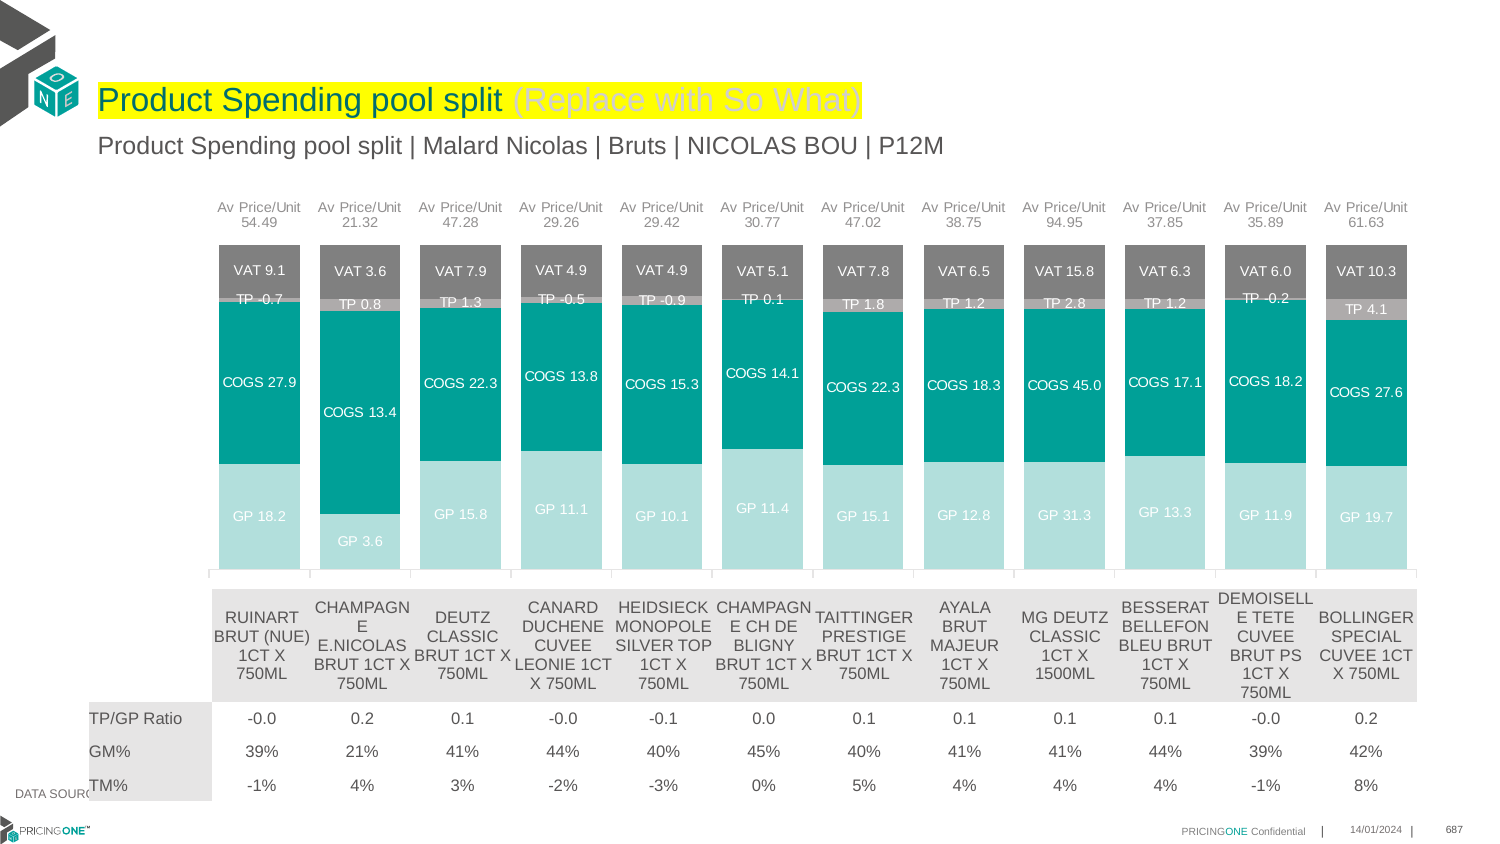

# Product Spending pool split (Replace with So What)
Product Spending pool split | Malard Nicolas | Bruts | NICOLAS BOU | P12M

### Chart

| Category | GP | COGS | TP | VAT |
|---|---|---|---|---|
| Av Price/Unit 54.49 | 18.16713388704319 | 27.916786378737548 | -0.6755368217054212 | 9.081672203765223 |
| Av Price/Unit 21.32 | 3.6208909090909094 | 13.37720909090909 | 0.7685273120818579 | 3.553325462416369 |
| Av Price/Unit 47.28 | 15.805711881188119 | 22.316586138613864 | 1.2754204620462062 | 7.879537953795381 |
| Av Price/Unit 29.26 | 11.070578405315615 | 13.818826245847175 | -0.5040225913621228 | 4.87707641196013 |
| Av Price/Unit 29.42 | 10.091416896551724 | 15.278383103448276 | -0.8554321839080465 | 4.90287356321839 |
| Av Price/Unit 30.77 | 11.447164419475655 | 14.100771910112359 | 0.09188888888889579 | 5.1279650436953785 |
| Av Price/Unit 47.02 | 15.08076590909091 | 22.280279545454547 | 1.8198257575757566 | 7.836174242424239 |
| Av Price/Unit 38.75 | 12.79460693069307 | 18.340715841584156 | 1.154281188118805 | 6.457920792079208 |
| Av Price/Unit 94.95 | 31.318781578947366 | 44.99516842105263 | 2.8088570175438434 | 15.824561403508776 |
| Av Price/Unit 37.85 | 13.257220670391062 | 17.096248603351956 | 1.1921545623836103 | 6.309124767225324 |
| Av Price/Unit 35.89 | 11.859653246753245 | 18.239368831168832 | -0.19101341991341414 | 5.981601731601728 |
| Av Price/Unit 61.63 | 19.65905121951219 | 27.647978048780487 | 4.054720325203249 | 10.272357723577231 |
|  | RUINART BRUT (NUE) 1CT X 750ML | CHAMPAGNE E.NICOLAS BRUT 1CT X 750ML | DEUTZ CLASSIC BRUT 1CT X 750ML | CANARD DUCHENE CUVEE LEONIE 1CT X 750ML | HEIDSIECK MONOPOLE SILVER TOP 1CT X 750ML | CHAMPAGNE CH DE BLIGNY BRUT 1CT X 750ML | TAITTINGER PRESTIGE BRUT 1CT X 750ML | AYALA BRUT MAJEUR 1CT X 750ML | MG DEUTZ CLASSIC 1CT X 1500ML | BESSERAT BELLEFON BLEU BRUT 1CT X 750ML | DEMOISELLE TETE CUVEE BRUT PS 1CT X 750ML | BOLLINGER SPECIAL CUVEE 1CT X 750ML |
| --- | --- | --- | --- | --- | --- | --- | --- | --- | --- | --- | --- | --- |
| TP/GP Ratio | -0.0 | 0.2 | 0.1 | -0.0 | -0.1 | 0.0 | 0.1 | 0.1 | 0.1 | 0.1 | -0.0 | 0.2 |
| GM% | 39% | 21% | 41% | 44% | 40% | 45% | 40% | 41% | 41% | 44% | 39% | 42% |
| TM% | -1% | 4% | 3% | -2% | -3% | 0% | 5% | 4% | 4% | 4% | -1% | 8% |
DATA SOURCE: Client P&L

14/01/2024
687